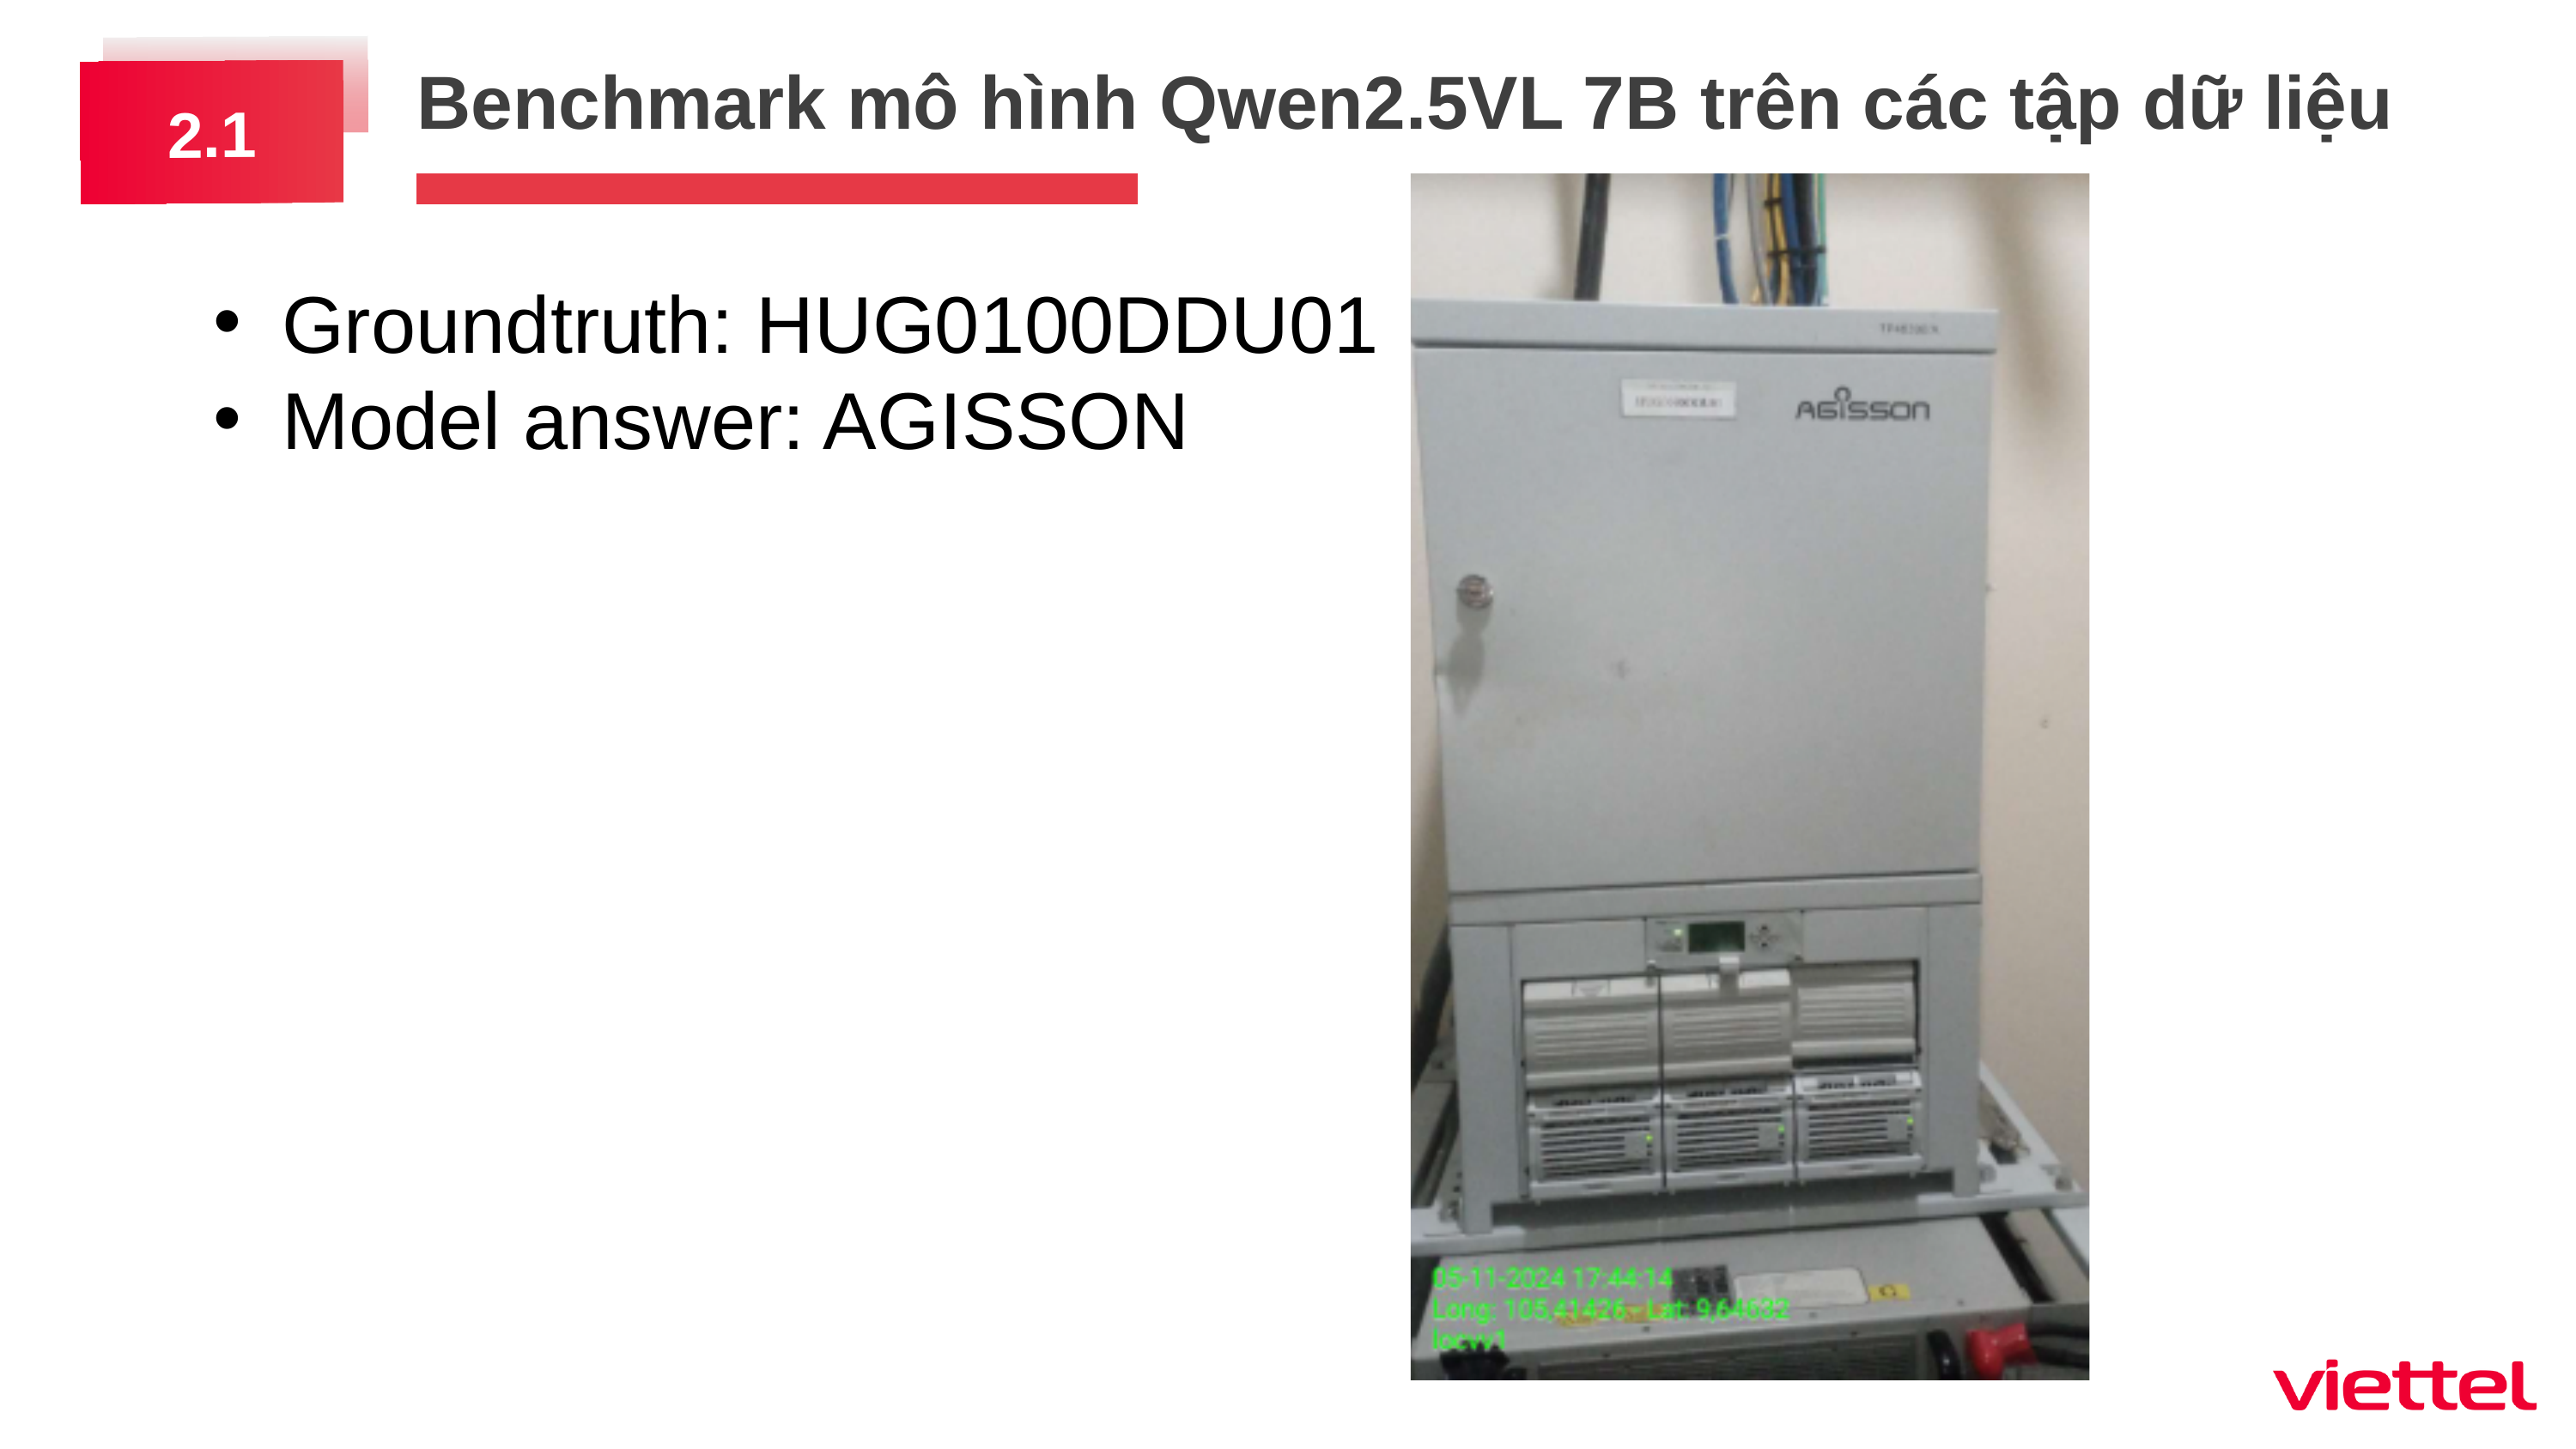

Benchmark mô hình Qwen2.5VL 7B trên các tập dữ liệu

2.1

Groundtruth: HUG0100DDU01
Model answer: AGISSON